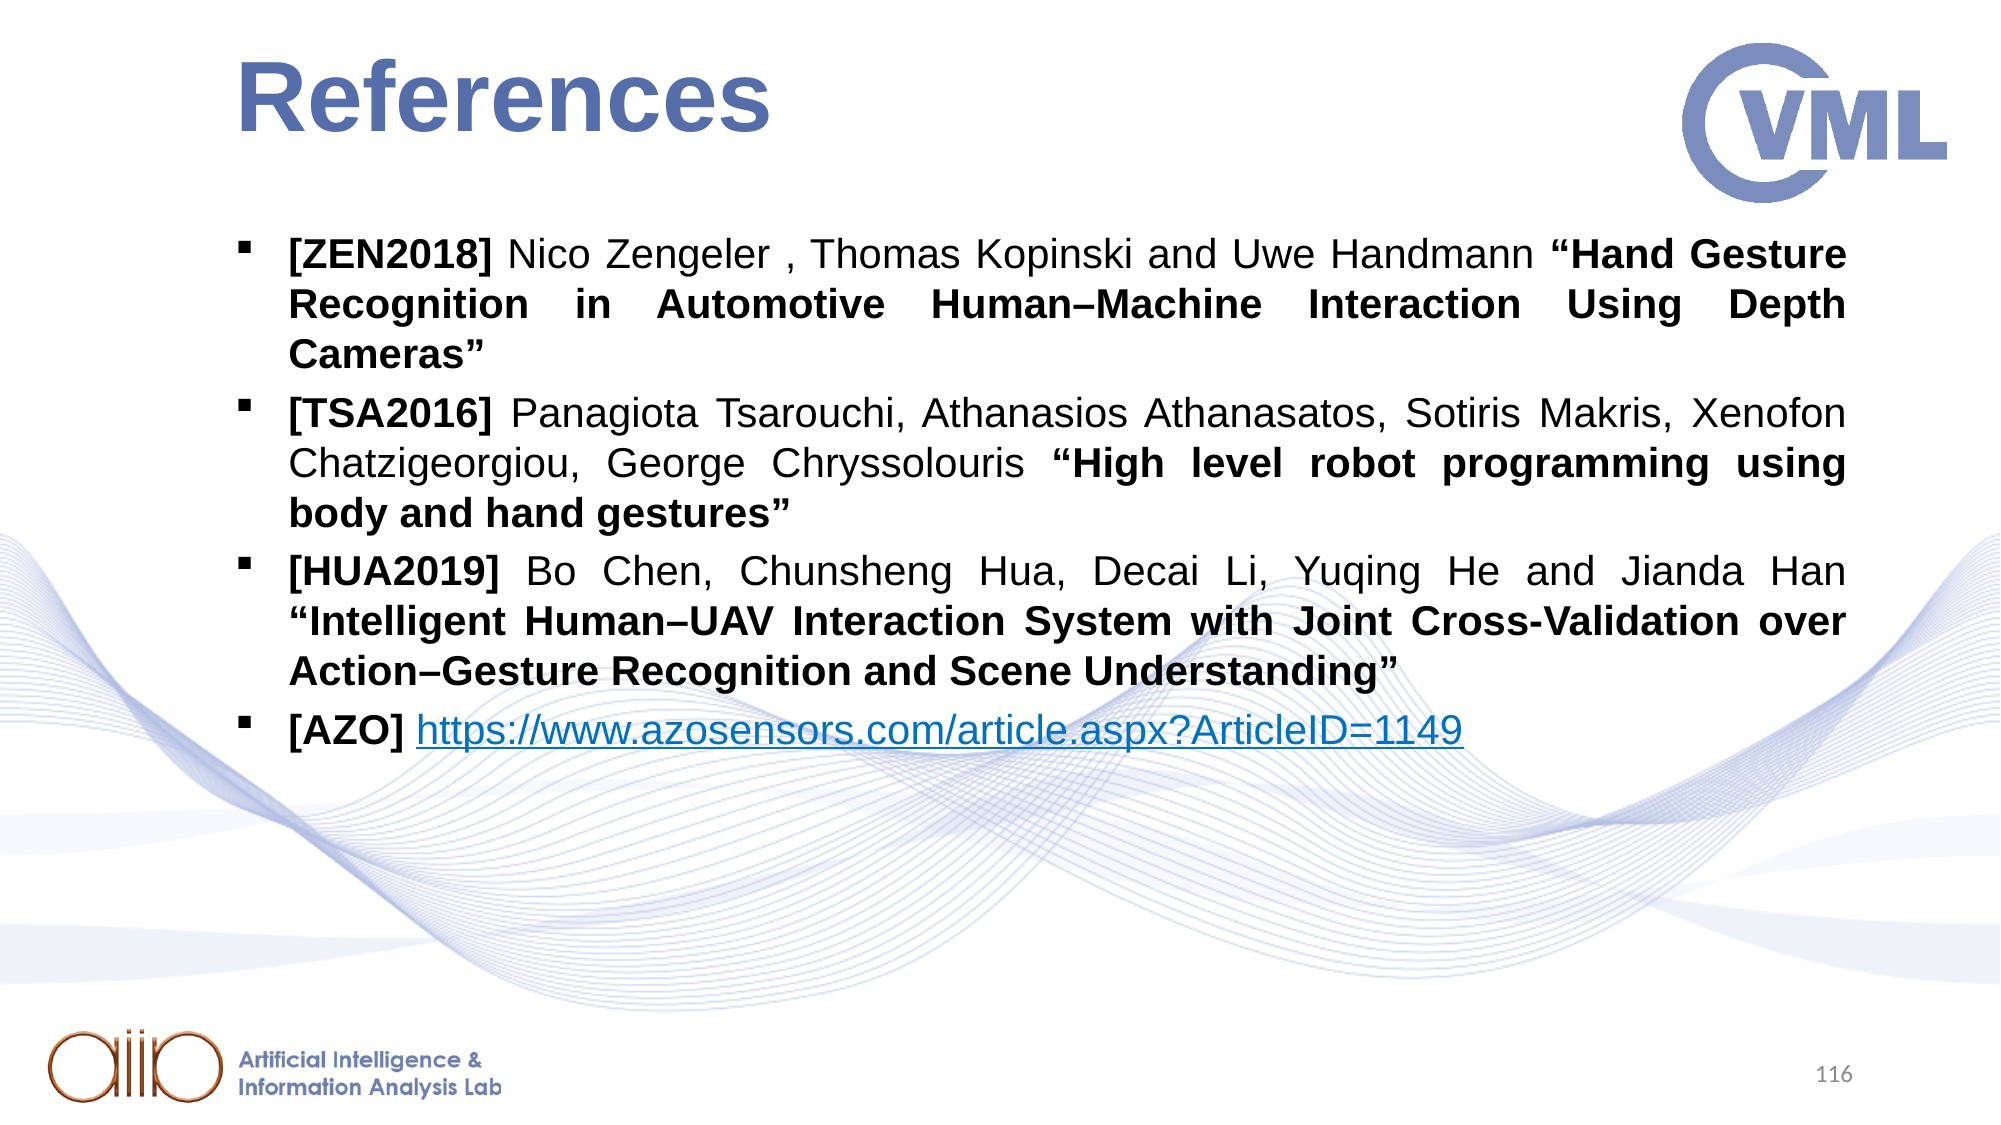

# References
[ZEN2018] Nico Zengeler , Thomas Kopinski and Uwe Handmann “Hand Gesture Recognition in Automotive Human–Machine Interaction Using Depth Cameras”
[TSA2016] Panagiota Tsarouchi, Athanasios Athanasatos, Sotiris Makris, Xenofon Chatzigeorgiou, George Chryssolouris “High level robot programming using body and hand gestures”
[HUA2019] Bo Chen, Chunsheng Hua, Decai Li, Yuqing He and Jianda Han “Intelligent Human–UAV Interaction System with Joint Cross-Validation over Action–Gesture Recognition and Scene Understanding”
[AZO] https://www.azosensors.com/article.aspx?ArticleID=1149
116